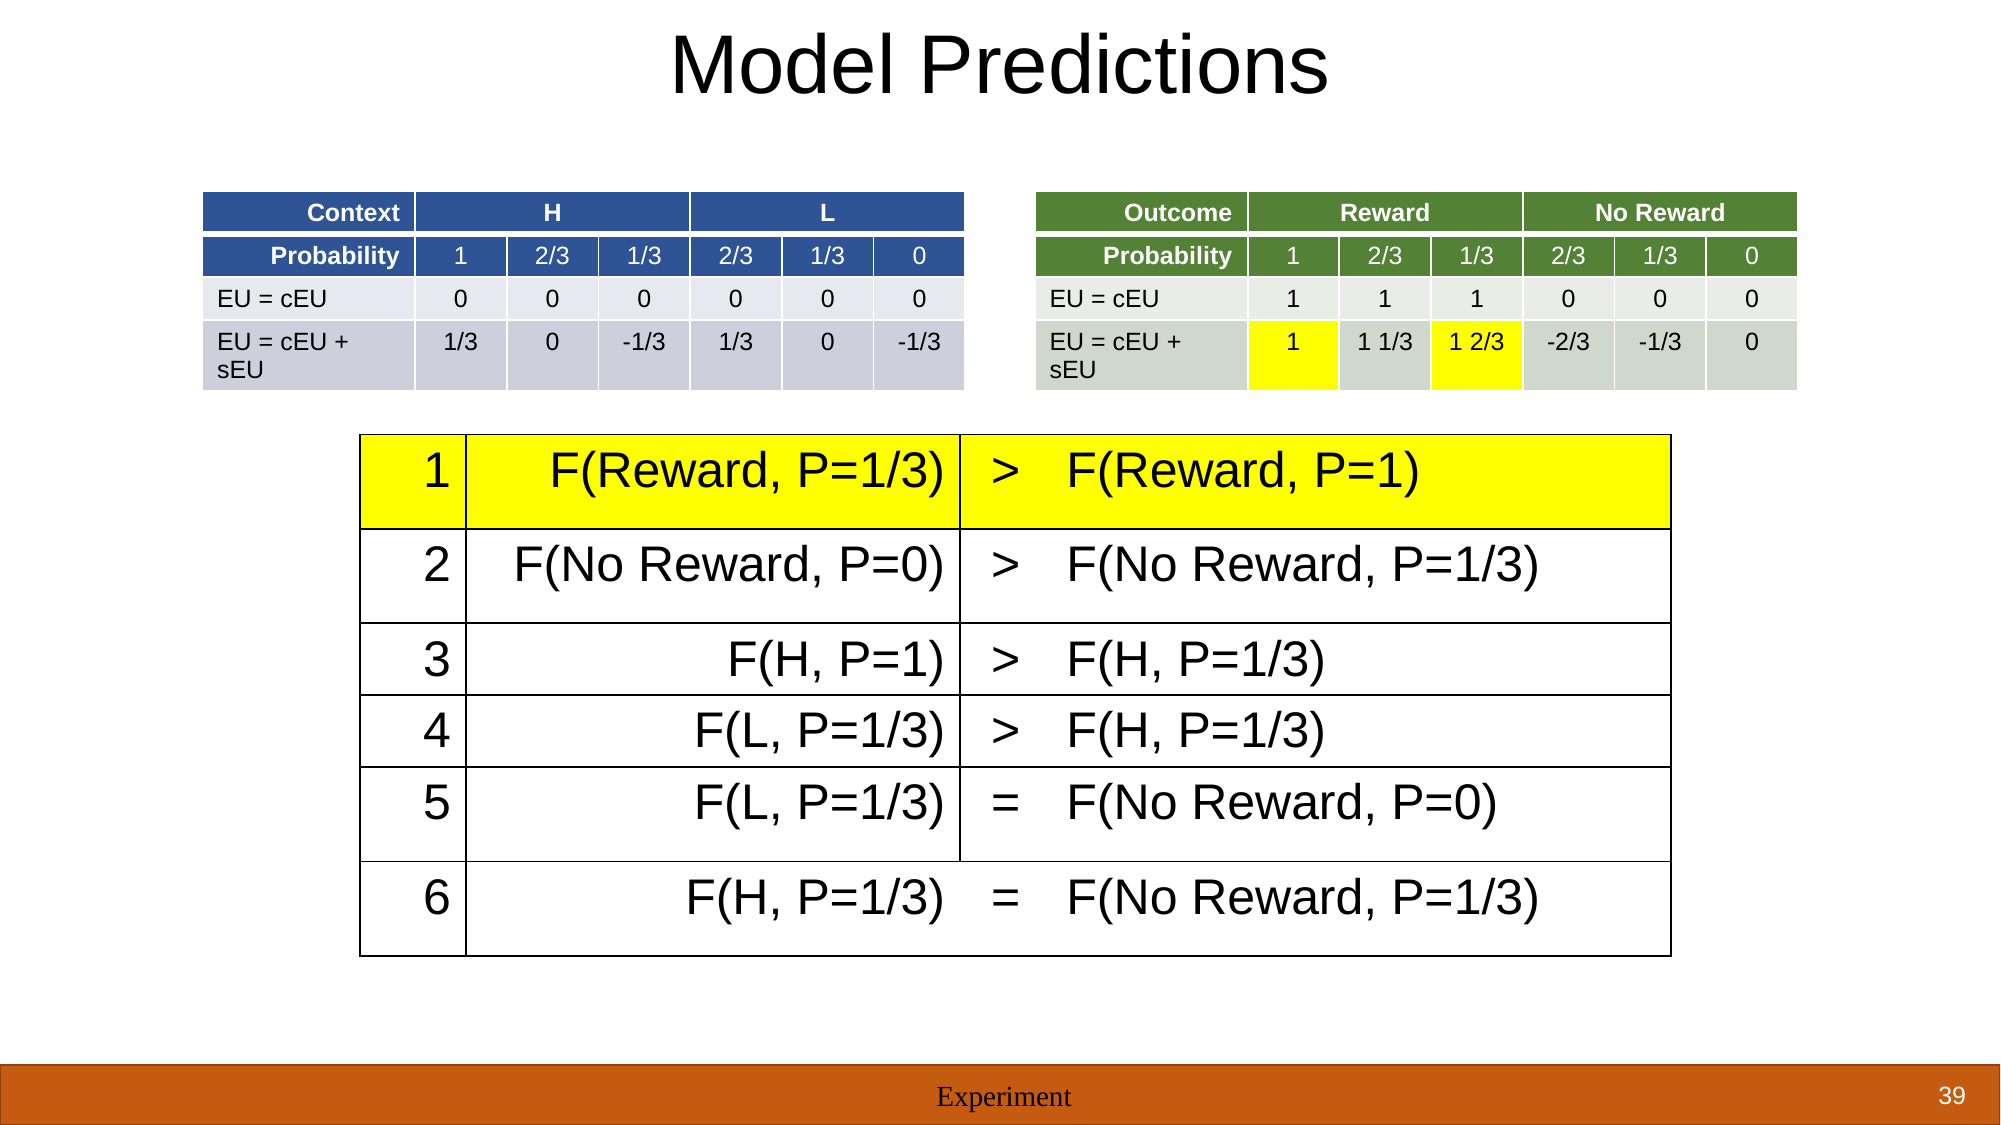

# Model Predictions
| Context | H |  |  | L |  |  |
| --- | --- | --- | --- | --- | --- | --- |
| Probability | 1 | 2/3 | 1/3 | 2/3 | 1/3 | 0 |
| EU = cEU | 0 | 0 | 0 | 0 | 0 | 0 |
| EU = cEU + sEU | 1/3 | 0 | -1/3 | 1/3 | 0 | -1/3 |
| Outcome | Reward |  |  | No Reward |  |  |
| --- | --- | --- | --- | --- | --- | --- |
| Probability | 1 | 2/3 | 1/3 | 2/3 | 1/3 | 0 |
| EU = cEU | 1 | 1 | 1 | 0 | 0 | 0 |
| EU = cEU + sEU | 1 | 1 1/3 | 1 2/3 | -2/3 | -1/3 | 0 |
| 1 | F(Reward, P=1/3) | > | F(Reward, P=1) |
| --- | --- | --- | --- |
| 2 | F(No Reward, P=0) | > | F(No Reward, P=1/3) |
| 3 | F(H, P=1) | > | F(H, P=1/3) |
| 4 | F(L, P=1/3) | > | F(H, P=1/3) |
| 5 | F(L, P=1/3) | = | F(No Reward, P=0) |
| 6 | F(H, P=1/3) | = | F(No Reward, P=1/3) |
Experiment
39